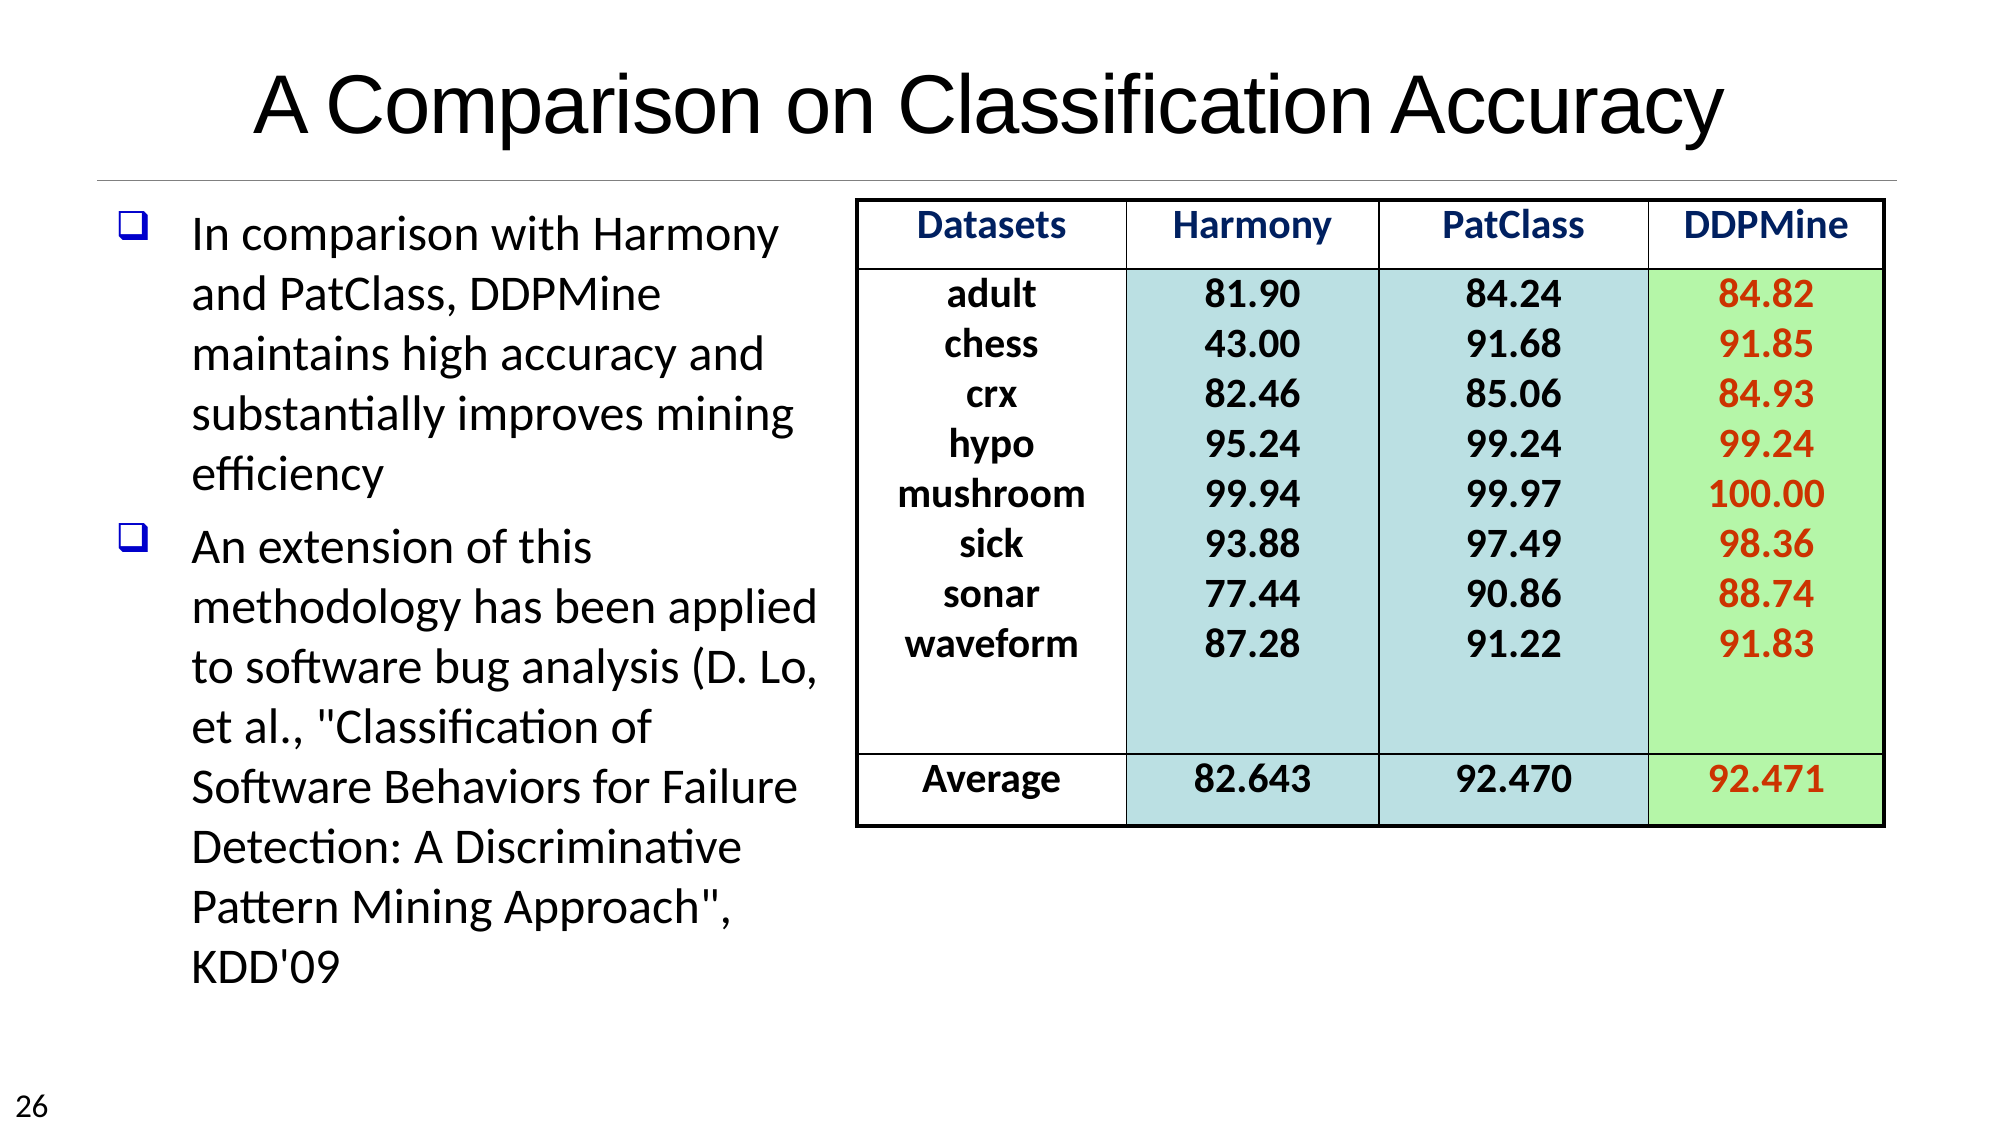

# A Comparison on Classification Accuracy
In comparison with Harmony and PatClass, DDPMine maintains high accuracy and substantially improves mining efficiency
An extension of this methodology has been applied to software bug analysis (D. Lo, et al., "Classification of Software Behaviors for Failure Detection: A Discriminative Pattern Mining Approach", KDD'09

| Datasets | Harmony | PatClass | DDPMine |
| --- | --- | --- | --- |
| adult chess crx hypo mushroom sick sonar waveform | 81.90 43.00 82.46 95.24 99.94 93.88 77.44 87.28 | 84.24 91.68 85.06 99.24 99.97 97.49 90.86 91.22 | 84.82 91.85 84.93 99.24 100.00 98.36 88.74 91.83 |
| Average | 82.643 | 92.470 | 92.471 |